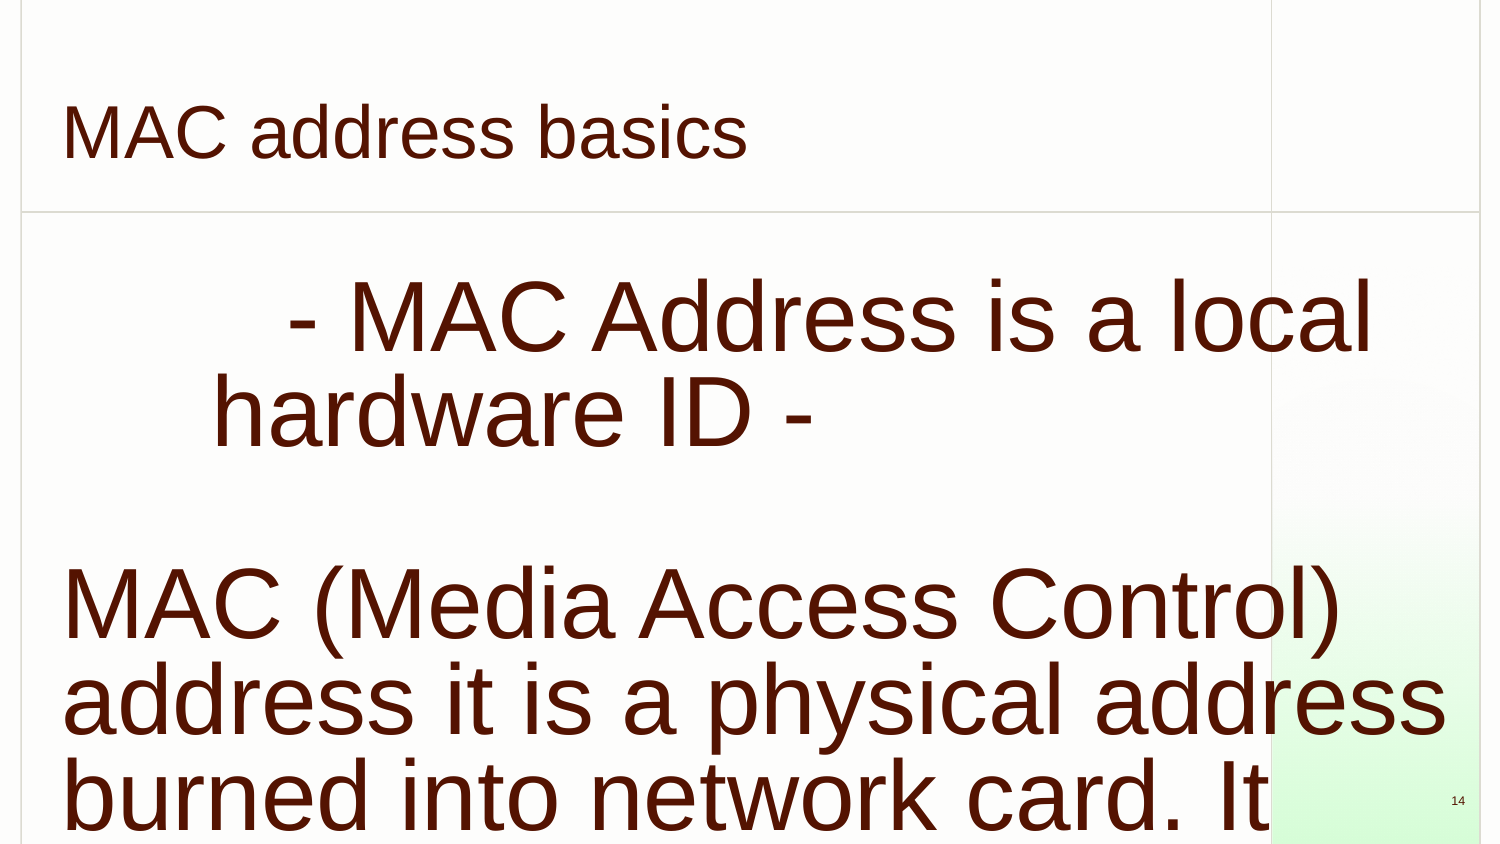

# MAC address basics
- MAC Address is a local hardware ID -

MAC (Media Access Control) address it is a physical address burned into network card. It can be changed, but conceptually fixed. It is a 48-bit value, usually written as 6 hex pairs

Example: 00:1A:2B:3C:4D:5E

14